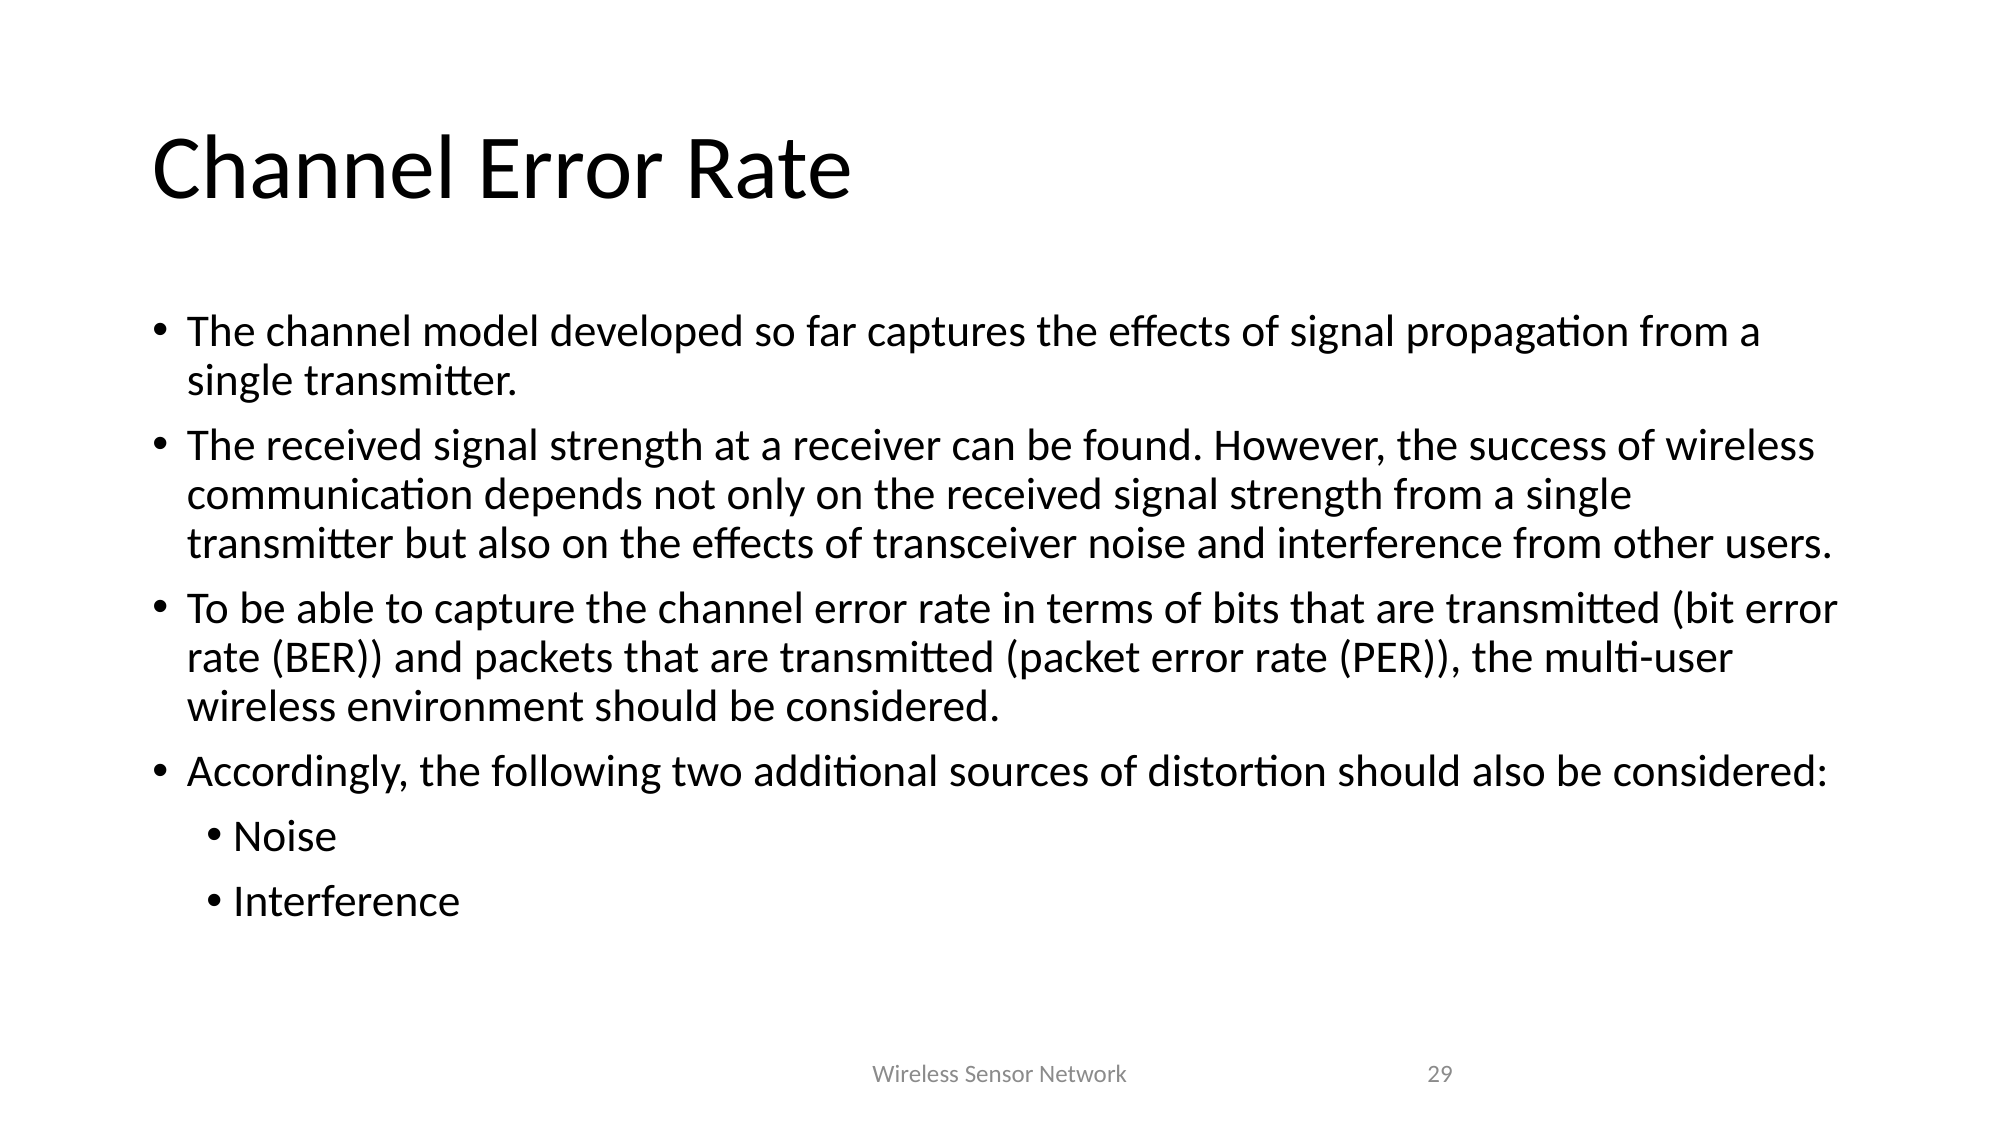

# Channel Error Rate
The channel model developed so far captures the effects of signal propagation from a single transmitter.
The received signal strength at a receiver can be found. However, the success of wireless communication depends not only on the received signal strength from a single transmitter but also on the effects of transceiver noise and interference from other users.
To be able to capture the channel error rate in terms of bits that are transmitted (bit error rate (BER)) and packets that are transmitted (packet error rate (PER)), the multi-user wireless environment should be considered.
Accordingly, the following two additional sources of distortion should also be considered:
Noise
Interference
Wireless Sensor Network
29